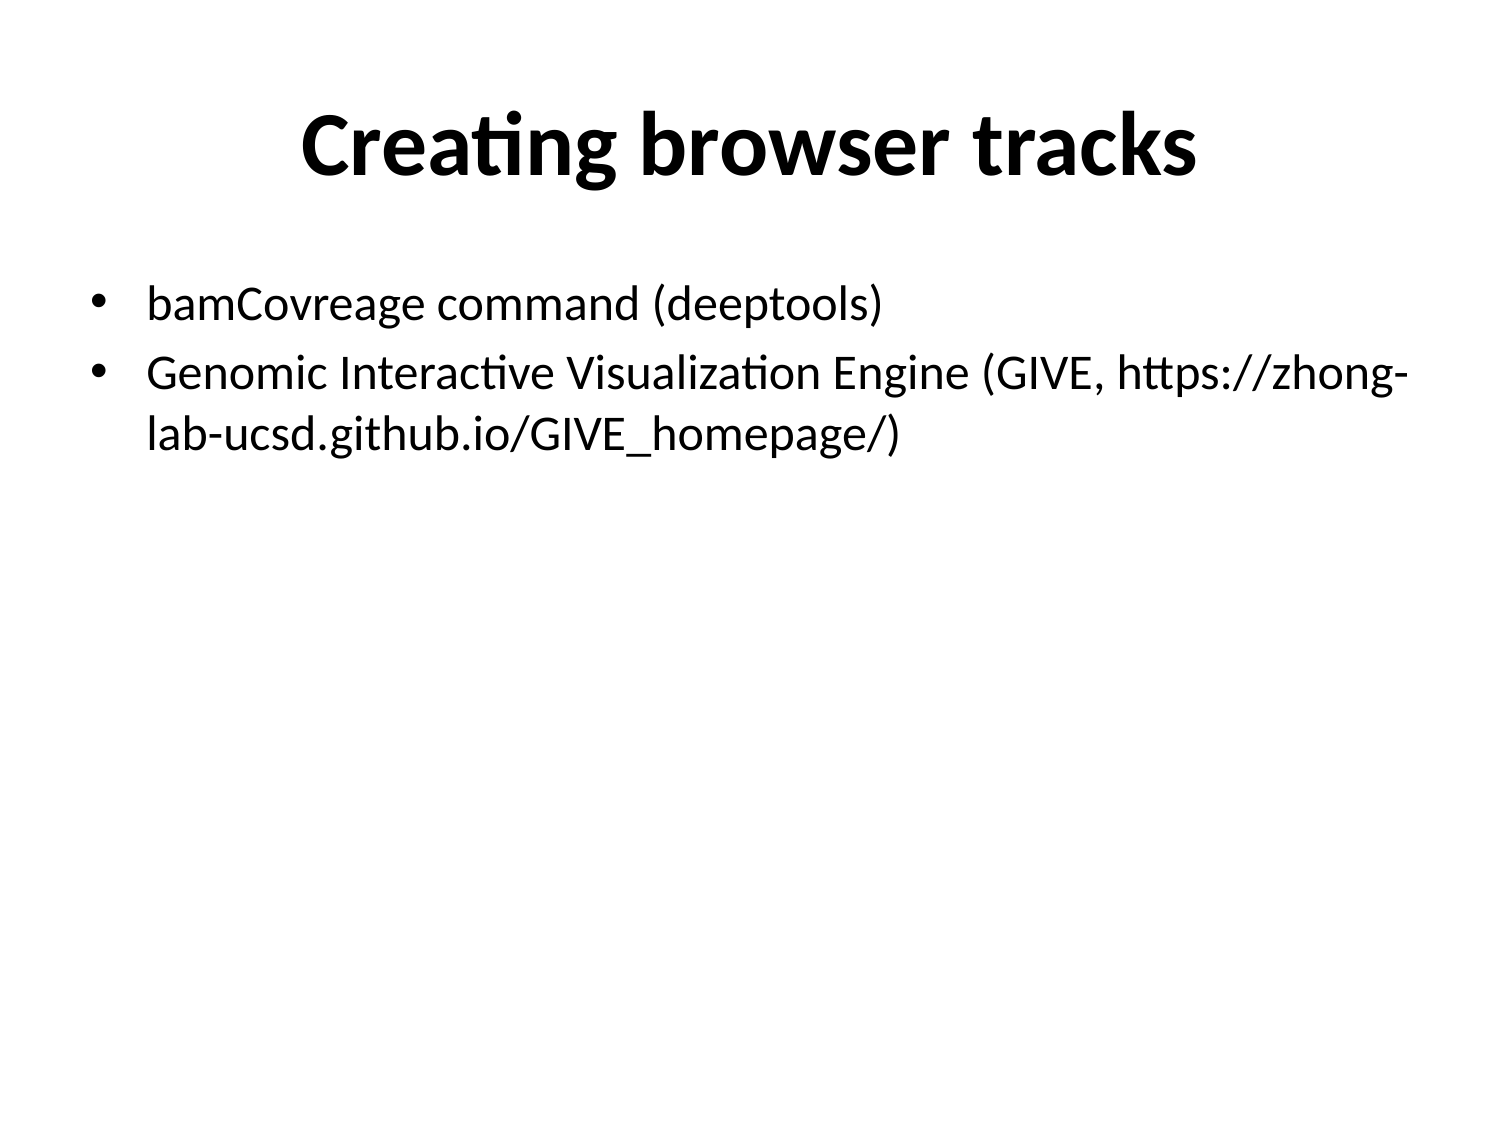

# Creating browser tracks
bamCovreage command (deeptools)
Genomic Interactive Visualization Engine (GIVE, https://zhong-lab-ucsd.github.io/GIVE_homepage/)